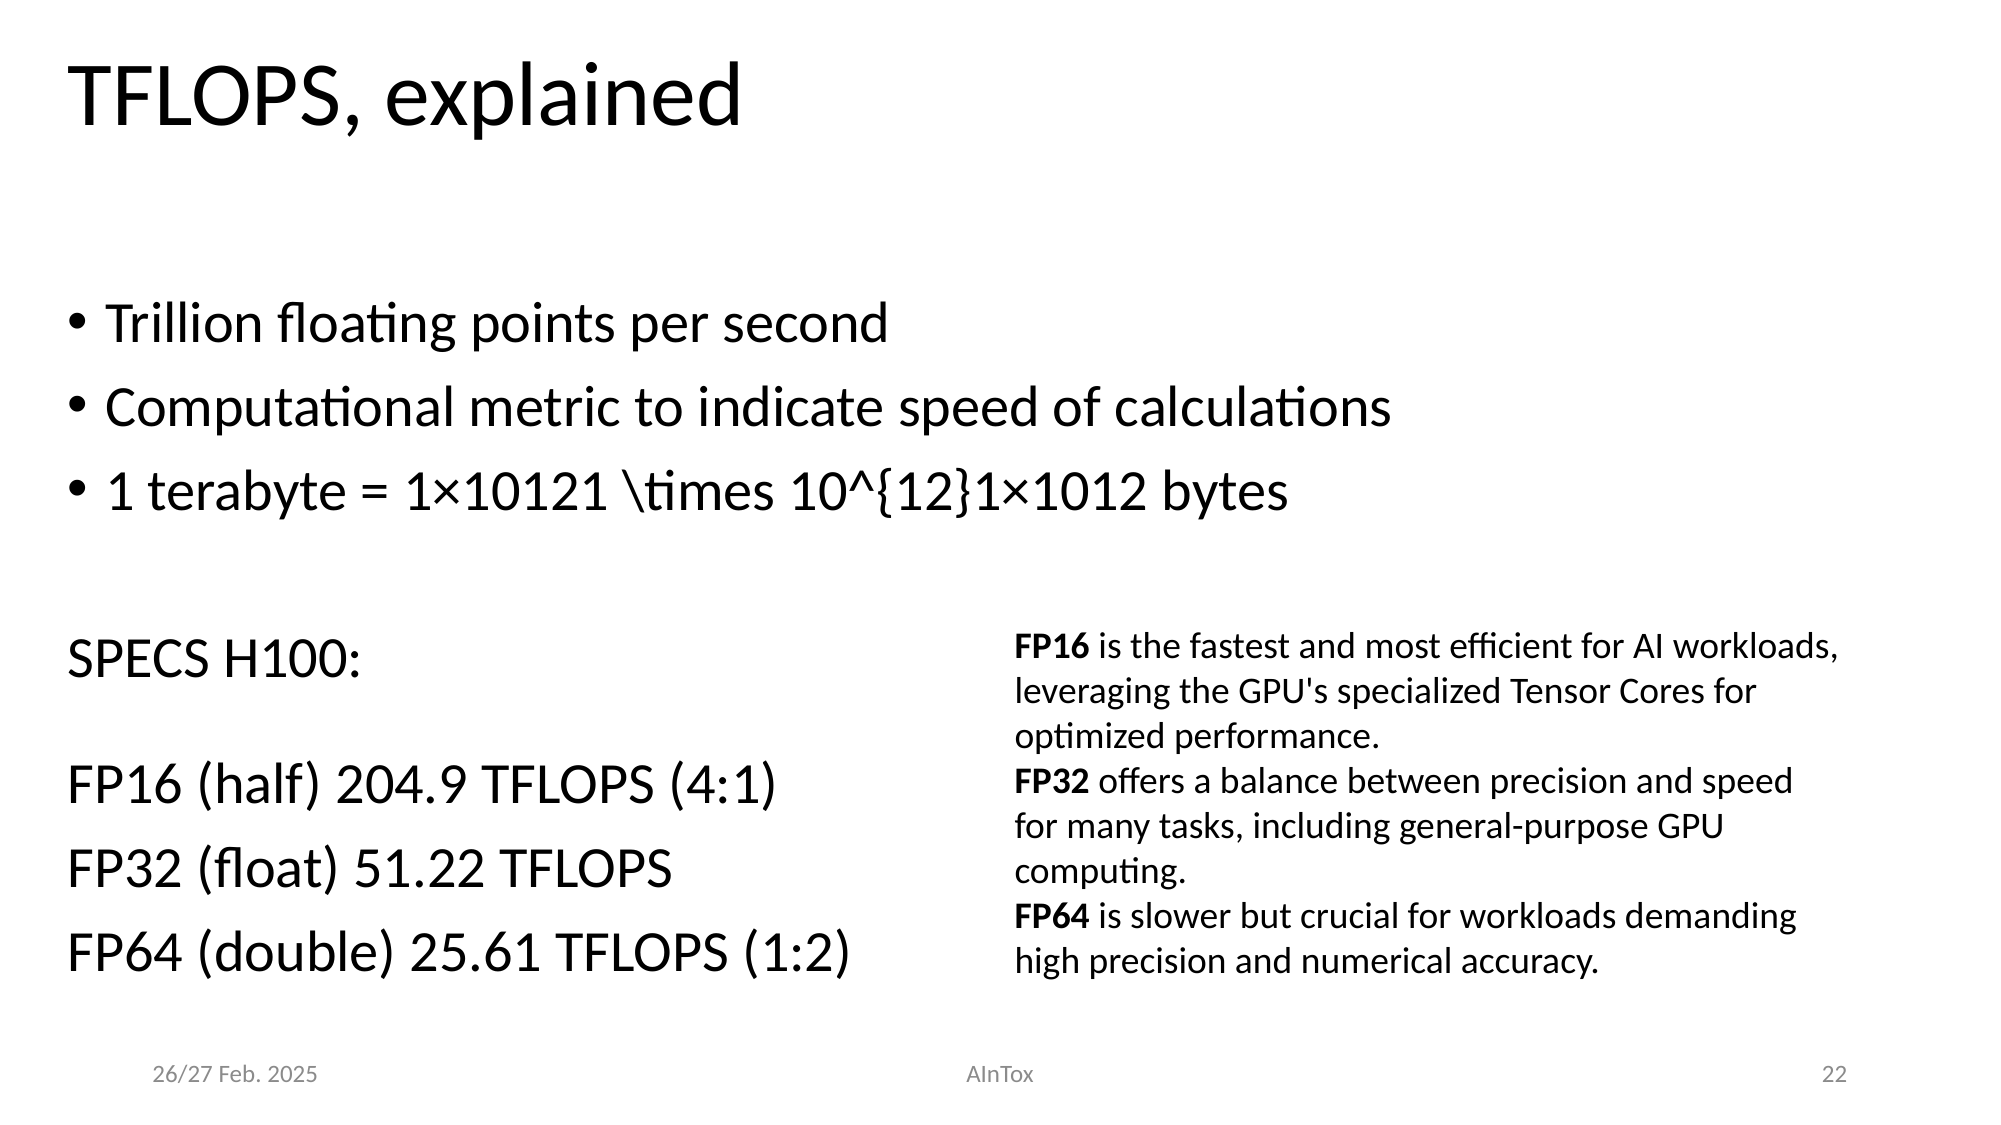

# TFLOPS, explained
Trillion floating points per second
Computational metric to indicate speed of calculations
1 terabyte = 1×10121 \times 10^{12}1×1012 bytes

SPECS H100:
FP16 (half) 204.9 TFLOPS (4:1)
FP32 (float) 51.22 TFLOPS
FP64 (double) 25.61 TFLOPS (1:2)

FP16 is the fastest and most efficient for AI workloads, leveraging the GPU's specialized Tensor Cores for optimized performance.
FP32 offers a balance between precision and speed for many tasks, including general-purpose GPU computing.
FP64 is slower but crucial for workloads demanding high precision and numerical accuracy.
26/27 Feb. 2025
AInTox
22